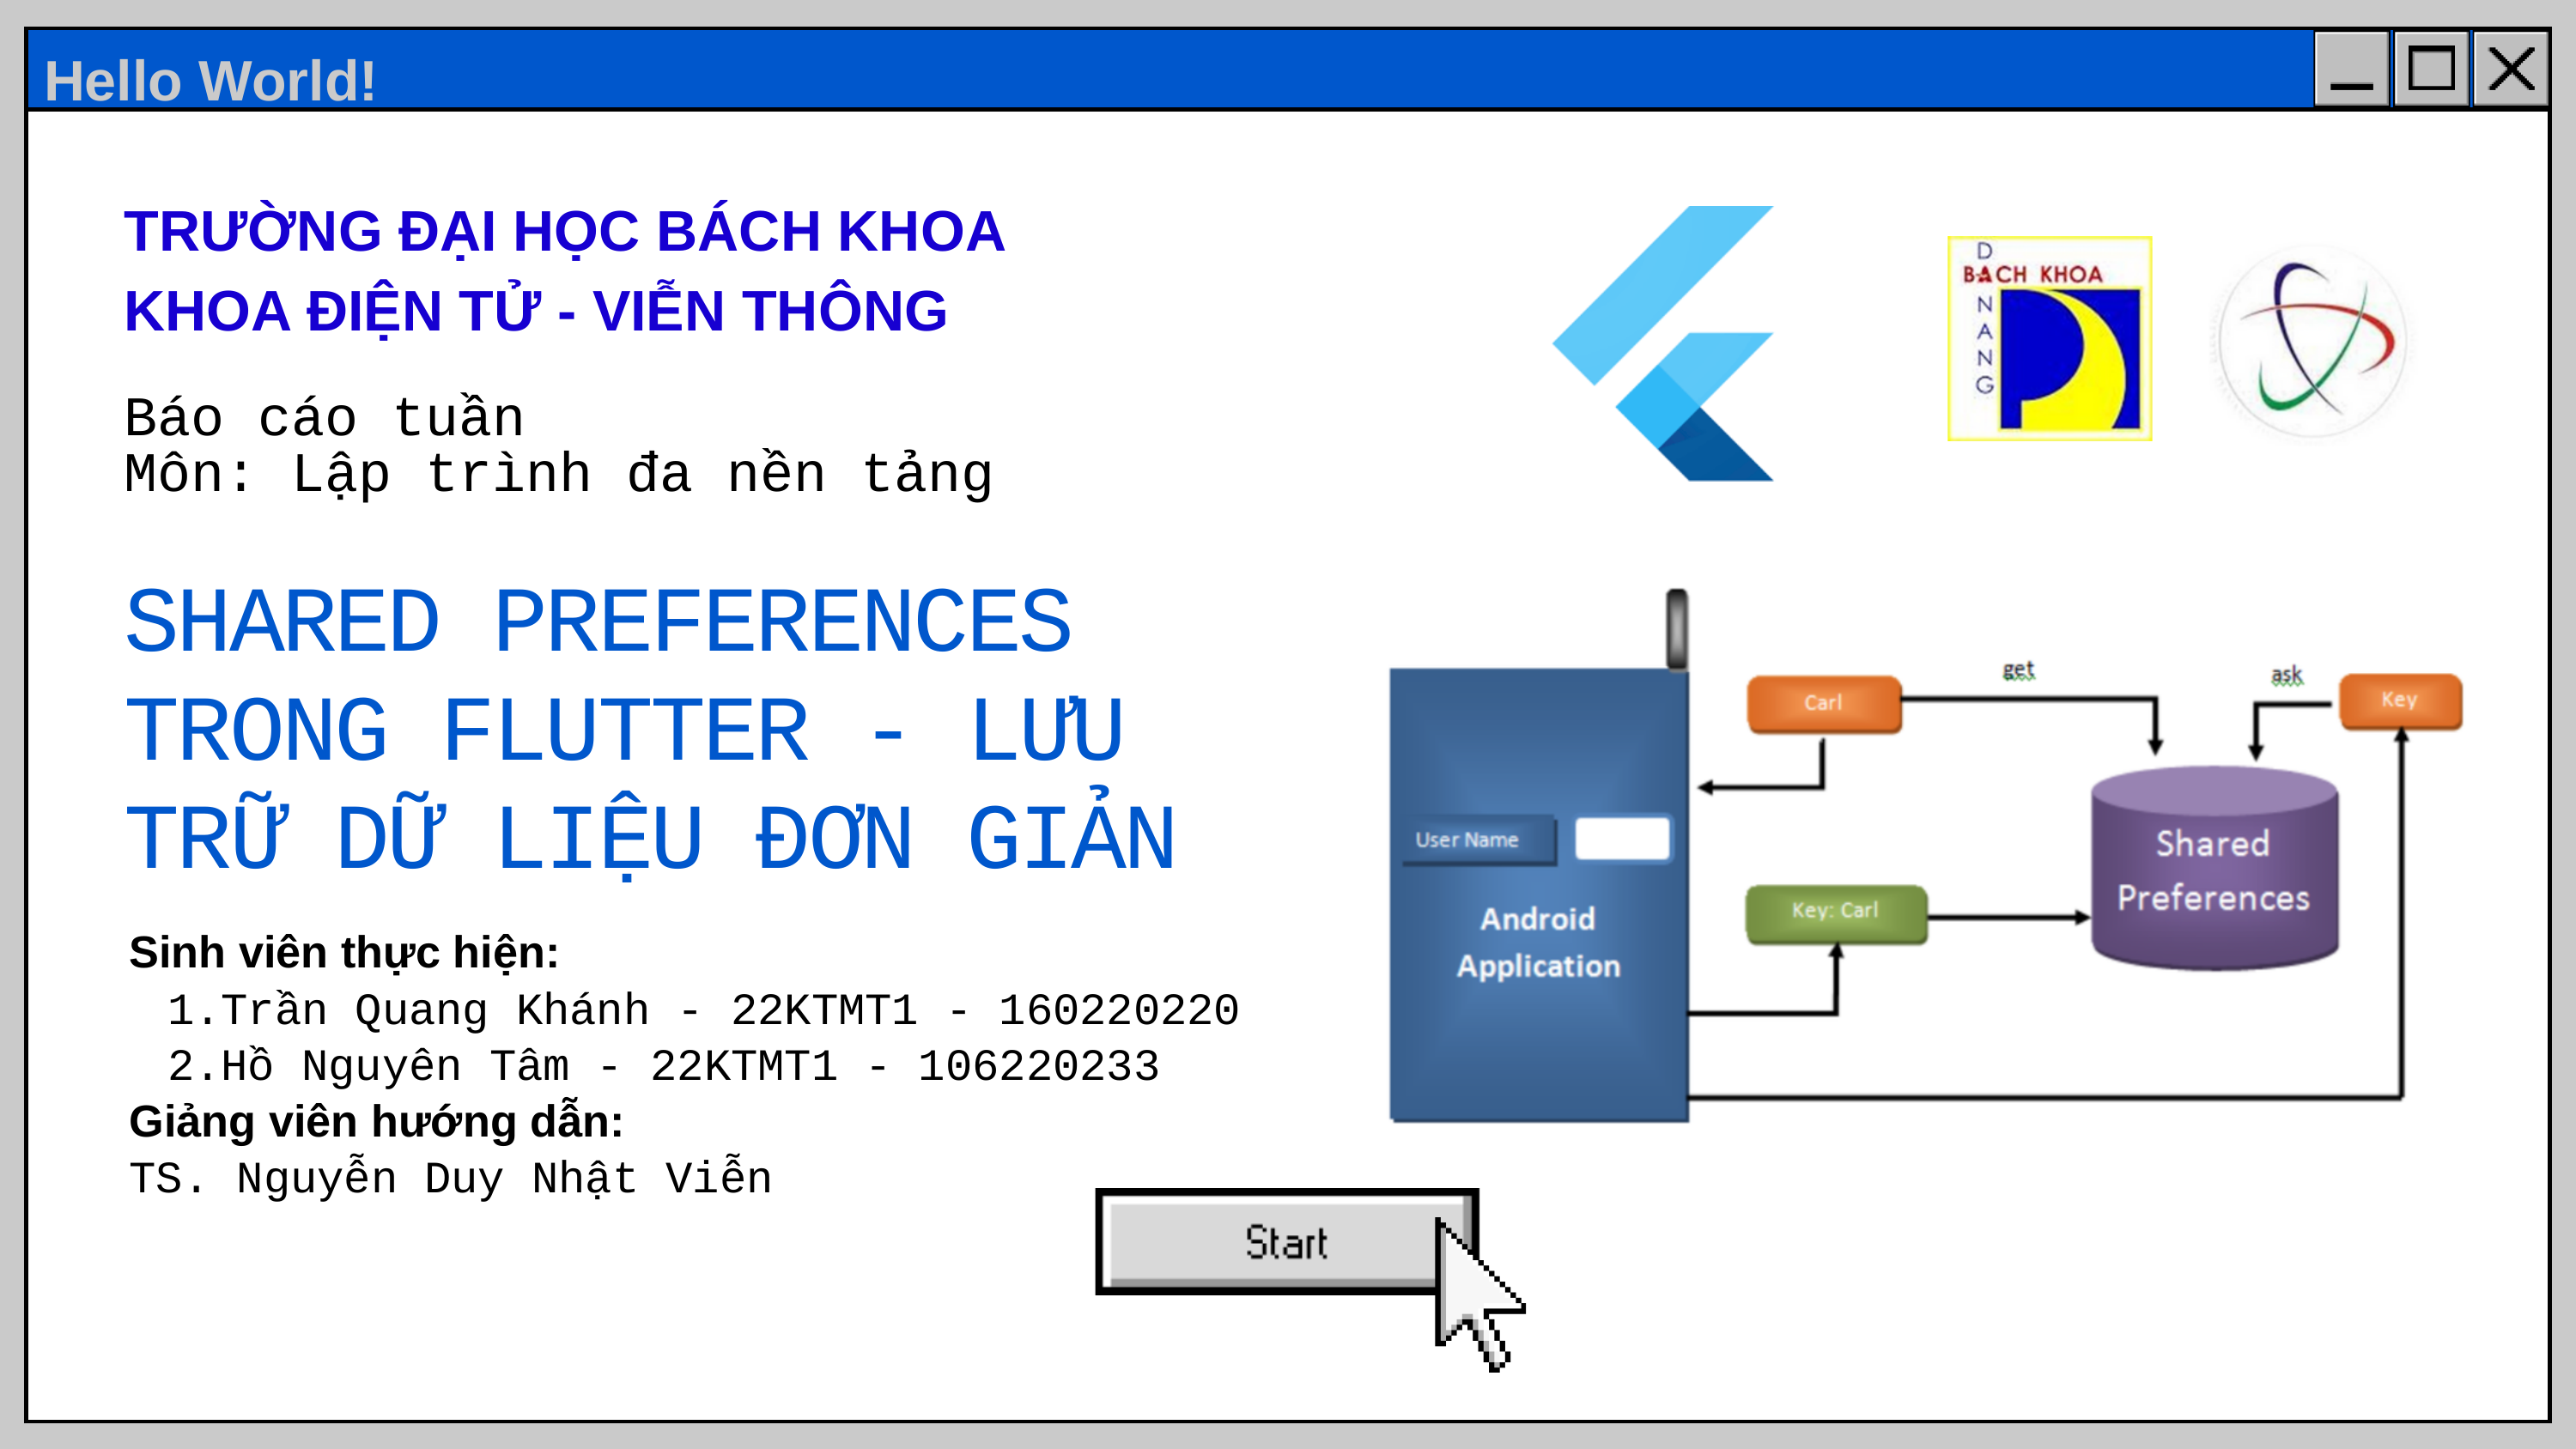

Hello World!

TRƯỜNG ĐẠI HỌC BÁCH KHOA​
KHOA ĐIỆN TỬ - VIỄN THÔNG​

Báo cáo tuần
Môn: Lập trình đa nền tảng
SHARED PREFERENCES TRONG FLUTTER - LƯU TRỮ DỮ LIỆU ĐƠN GIẢN

Sinh viên thực hiện:
Trần Quang Khánh - 22KTMT1 - 160220220
Hồ Nguyên Tâm - 22KTMT1 - 106220233
Giảng viên hướng dẫn:
TS. Nguyễn Duy Nhật Viễn